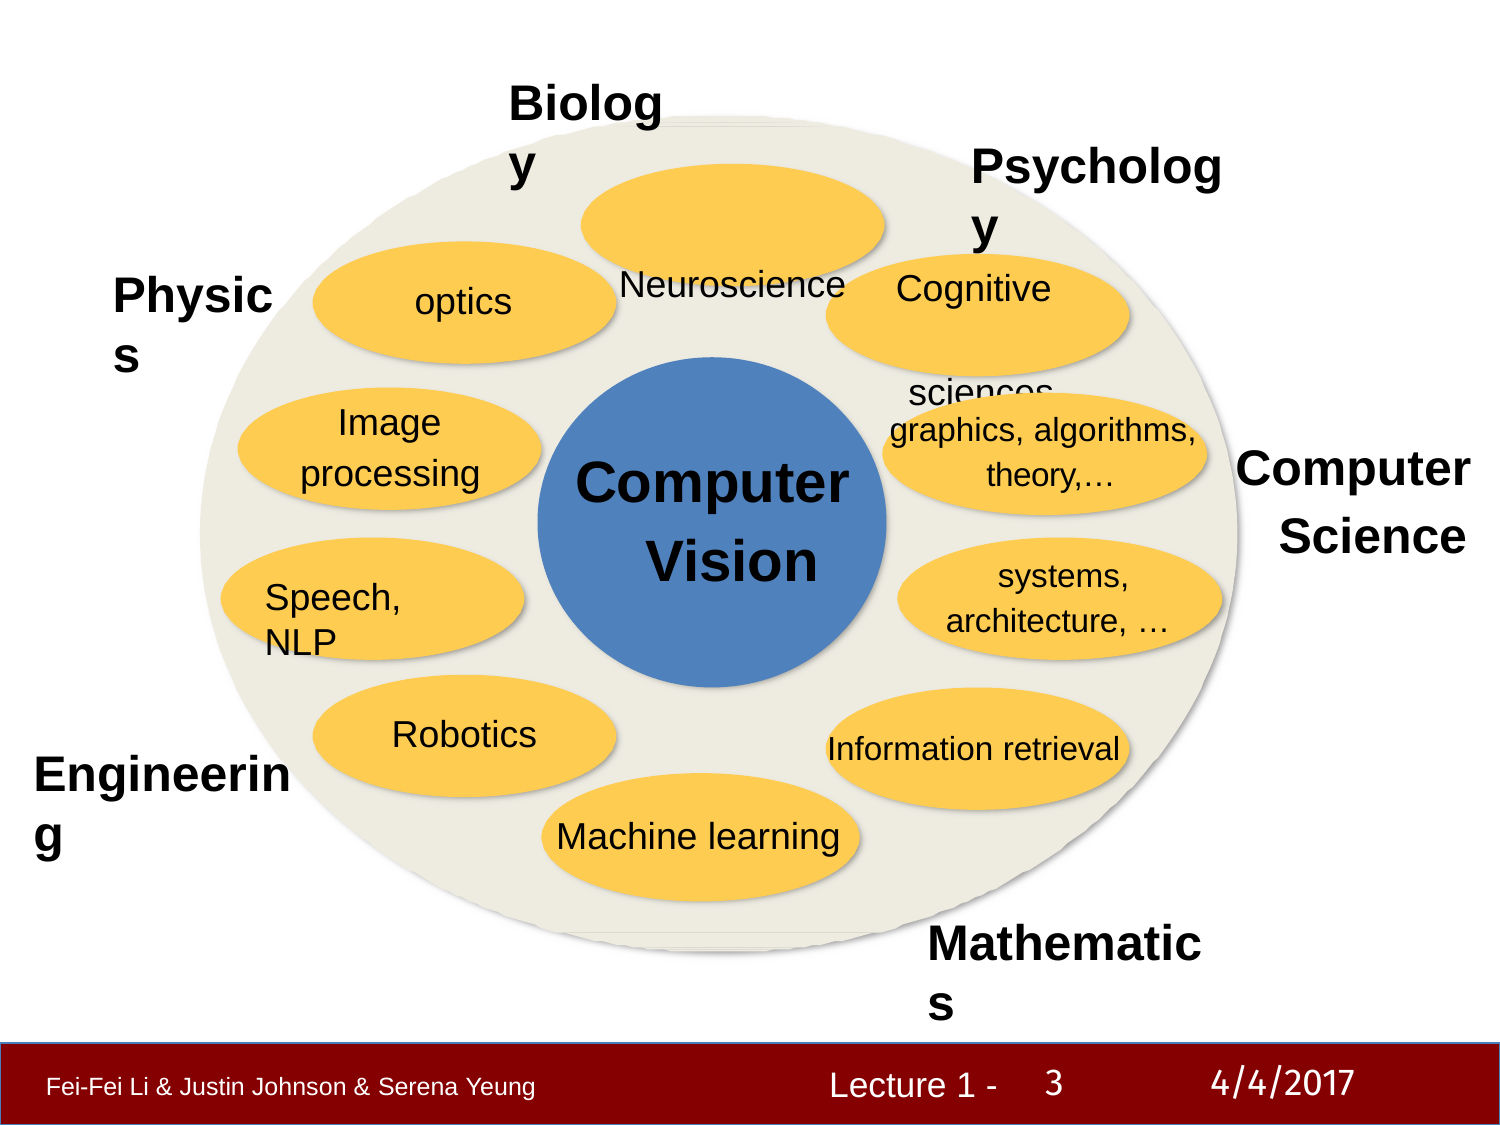

# Biology

Psychology
Neuroscience

Cognitive  sciences
Physics
optics

Image  processing

graphics, algorithms,  theory,…
Computer  Science
Computer  Vision

systems,  architecture, …
Speech, NLP

Robotics
Information retrieval
Engineering

Machine learning

Mathematics
3
4/4/2017
Lecture 1 -
Fei-Fei Li & Justin Johnson & Serena Yeung